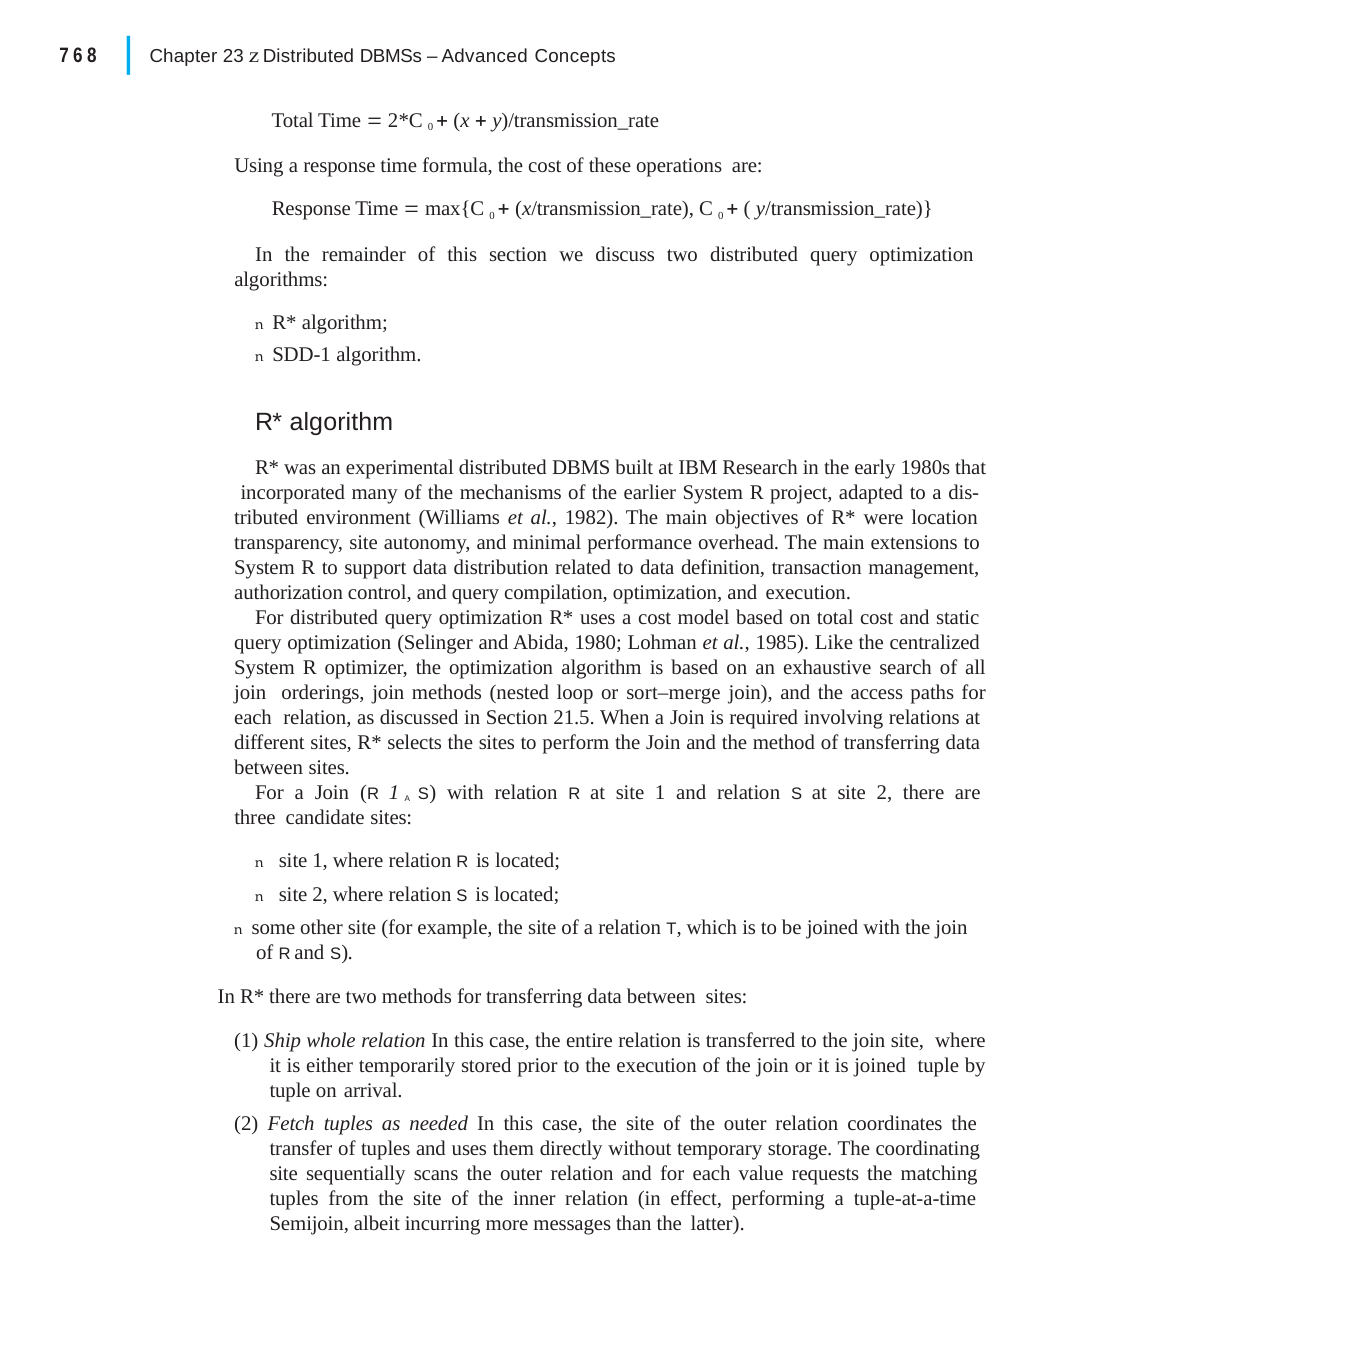

|
768
Chapter 23 z Distributed DBMSs – Advanced Concepts
Total Time = 2*C 0 + (x + y)/transmission_rate
Using a response time formula, the cost of these operations are:
Response Time = max{C 0 + (x/transmission_rate), C 0 + ( y/transmission_rate)}
In the remainder of this section we discuss two distributed query optimization  algorithms:
n R* algorithm;
n SDD-1 algorithm.

R* algorithm
R* was an experimental distributed DBMS built at IBM Research in the early 1980s that  incorporated many of the mechanisms of the earlier System R project, adapted to a dis-  tributed environment (Williams et al., 1982). The main objectives of R* were location  transparency, site autonomy, and minimal performance overhead. The main extensions to  System R to support data distribution related to data definition, transaction management,  authorization control, and query compilation, optimization, and execution.
For distributed query optimization R* uses a cost model based on total cost and static  query optimization (Selinger and Abida, 1980; Lohman et al., 1985). Like the centralized  System R optimizer, the optimization algorithm is based on an exhaustive search of all join  orderings, join methods (nested loop or sort–merge join), and the access paths for each  relation, as discussed in Section 21.5. When a Join is required involving relations at  different sites, R* selects the sites to perform the Join and the method of transferring data  between sites.
For  a  Join  (R  1A   S)  with  relation  R  at  site  1  and  relation  S  at  site  2,  there  are  three  candidate sites:
n  site 1, where relation R  is located;
n  site 2, where relation S  is located;
n some other site (for example, the site of a relation T, which is to be joined with the join  of R and S).
In R* there are two methods for transferring data between sites:
(1) Ship whole relation In this case, the entire relation is transferred to the join site,  where it is either temporarily stored prior to the execution of the join or it is joined  tuple by tuple on arrival.
(2) Fetch tuples as needed In this case, the site of the outer relation coordinates the  transfer of tuples and uses them directly without temporary storage. The coordinating  site sequentially scans the outer relation and for each value requests the matching  tuples from the site of the inner relation (in effect, performing a tuple-at-a-time  Semijoin, albeit incurring more messages than the latter).